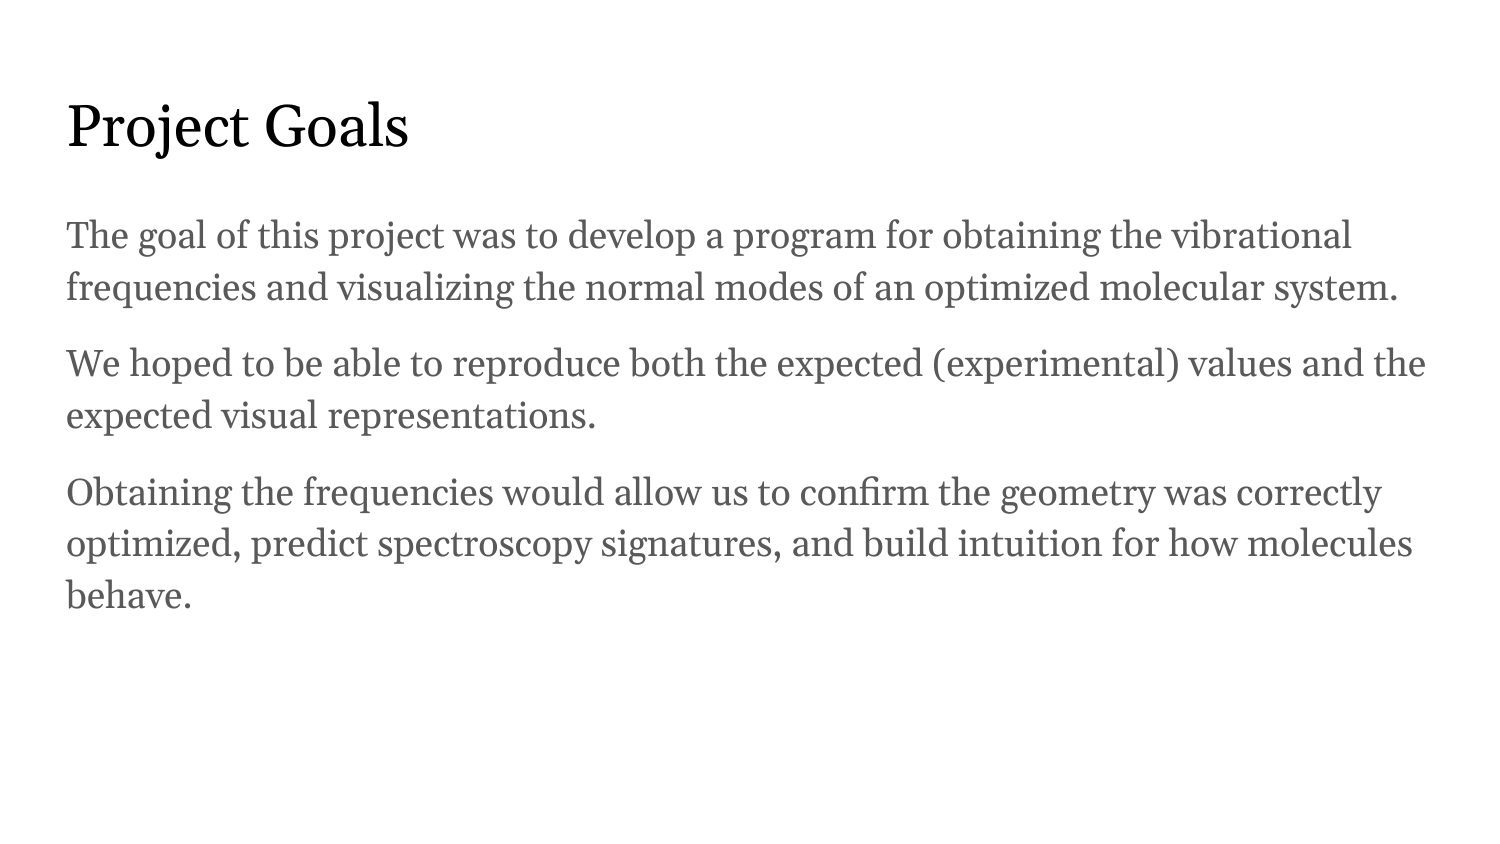

# Project Goals
The goal of this project was to develop a program for obtaining the vibrational frequencies and visualizing the normal modes of an optimized molecular system.
We hoped to be able to reproduce both the expected (experimental) values and the expected visual representations.
Obtaining the frequencies would allow us to confirm the geometry was correctly optimized, predict spectroscopy signatures, and build intuition for how molecules behave.